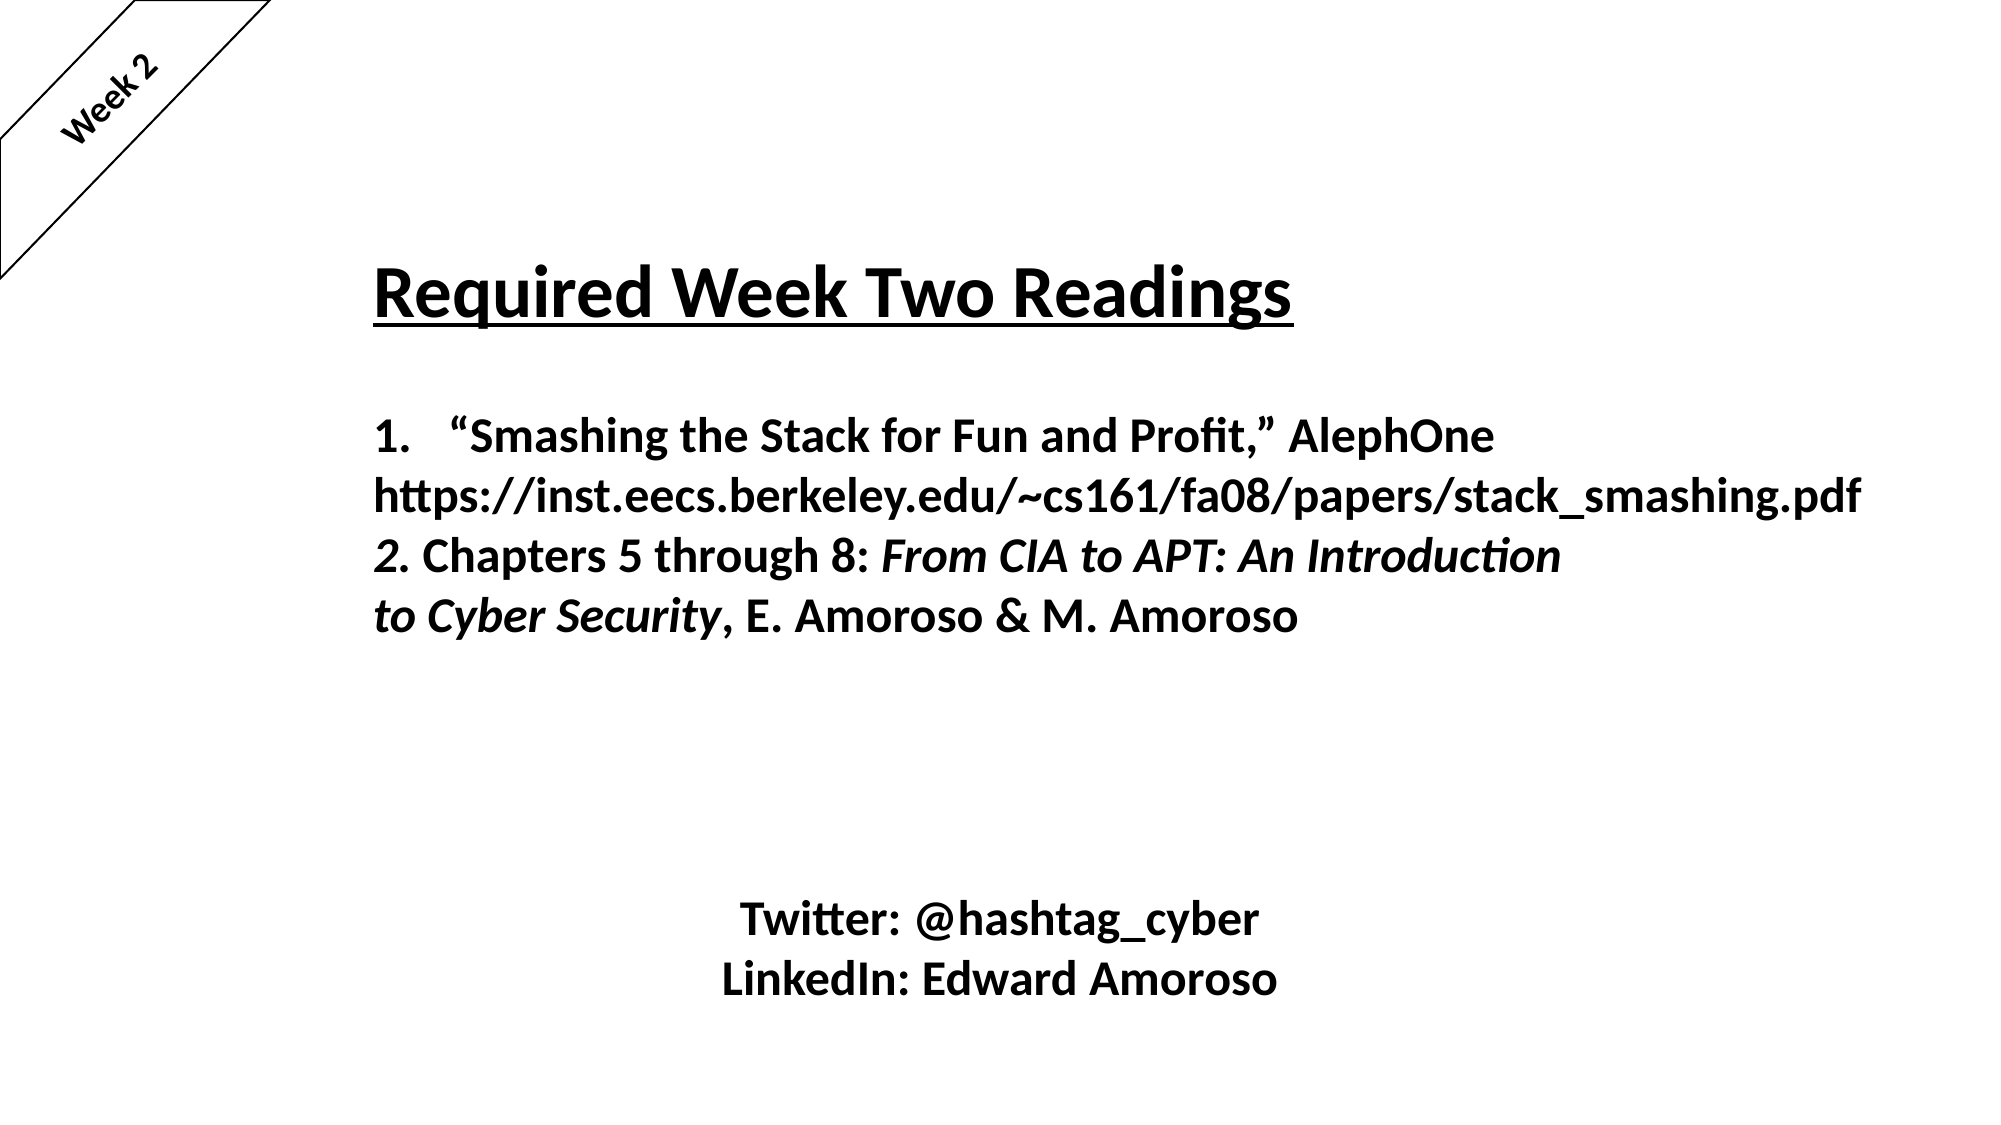

Week 2
Required Week Two Readings

“Smashing the Stack for Fun and Profit,” AlephOne
https://inst.eecs.berkeley.edu/~cs161/fa08/papers/stack_smashing.pdf
2. Chapters 5 through 8: From CIA to APT: An Introduction
to Cyber Security, E. Amoroso & M. Amoroso

Twitter: @hashtag_cyber
LinkedIn: Edward Amoroso